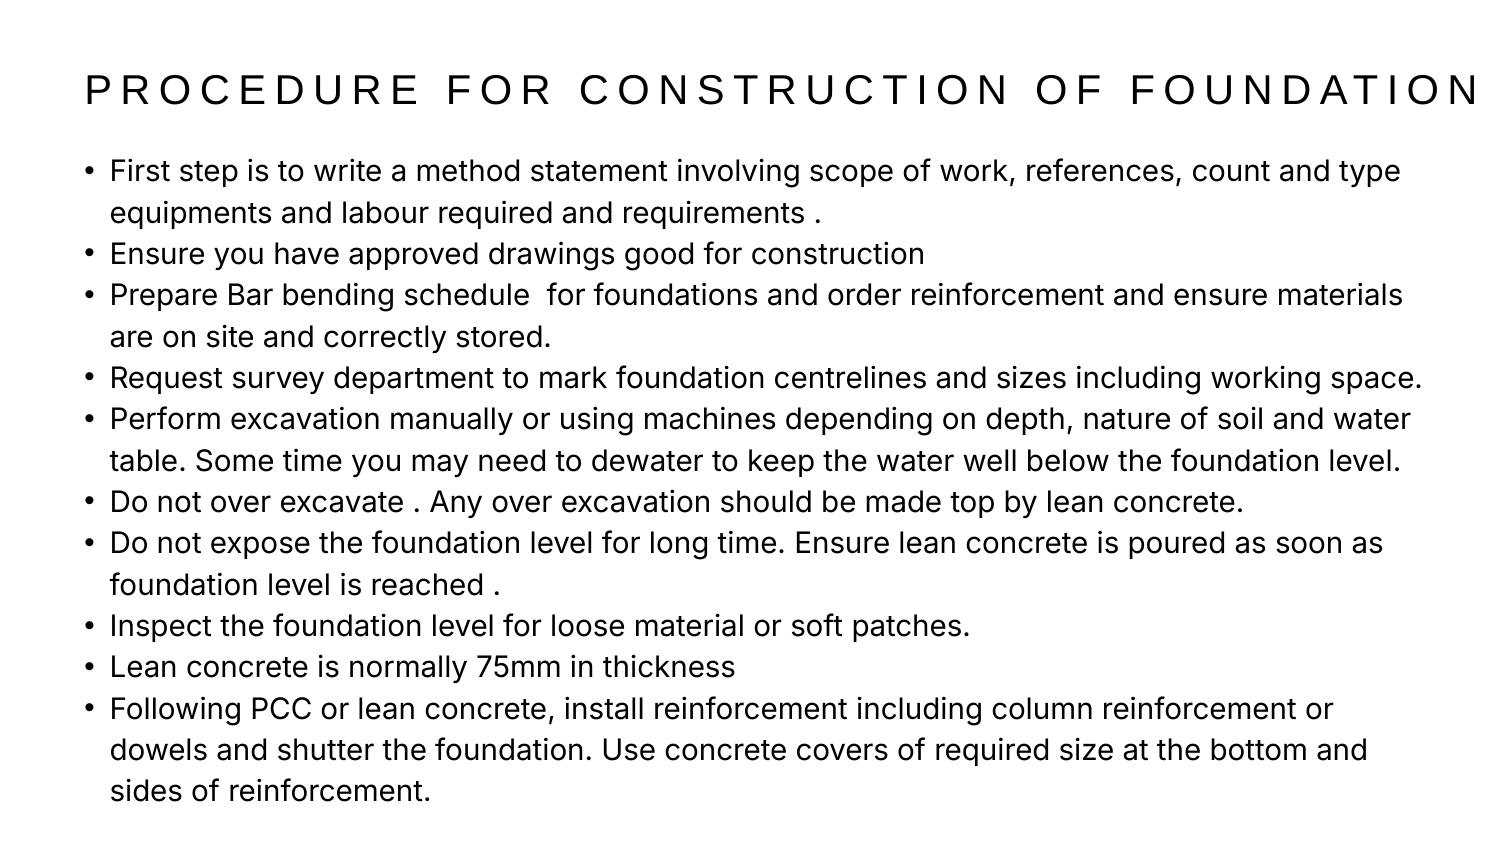

PROCEDURE FOR CONSTRUCTION OF FOUNDATION

First step is to write a method statement involving scope of work, references, count and type equipments and labour required and requirements .
Ensure you have approved drawings good for construction
Prepare Bar bending schedule  for foundations and order reinforcement and ensure materials are on site and correctly stored.
Request survey department to mark foundation centrelines and sizes including working space.
Perform excavation manually or using machines depending on depth, nature of soil and water table. Some time you may need to dewater to keep the water well below the foundation level.
Do not over excavate . Any over excavation should be made top by lean concrete.
Do not expose the foundation level for long time. Ensure lean concrete is poured as soon as foundation level is reached .
Inspect the foundation level for loose material or soft patches.
Lean concrete is normally 75mm in thickness
Following PCC or lean concrete, install reinforcement including column reinforcement or dowels and shutter the foundation. Use concrete covers of required size at the bottom and sides of reinforcement.